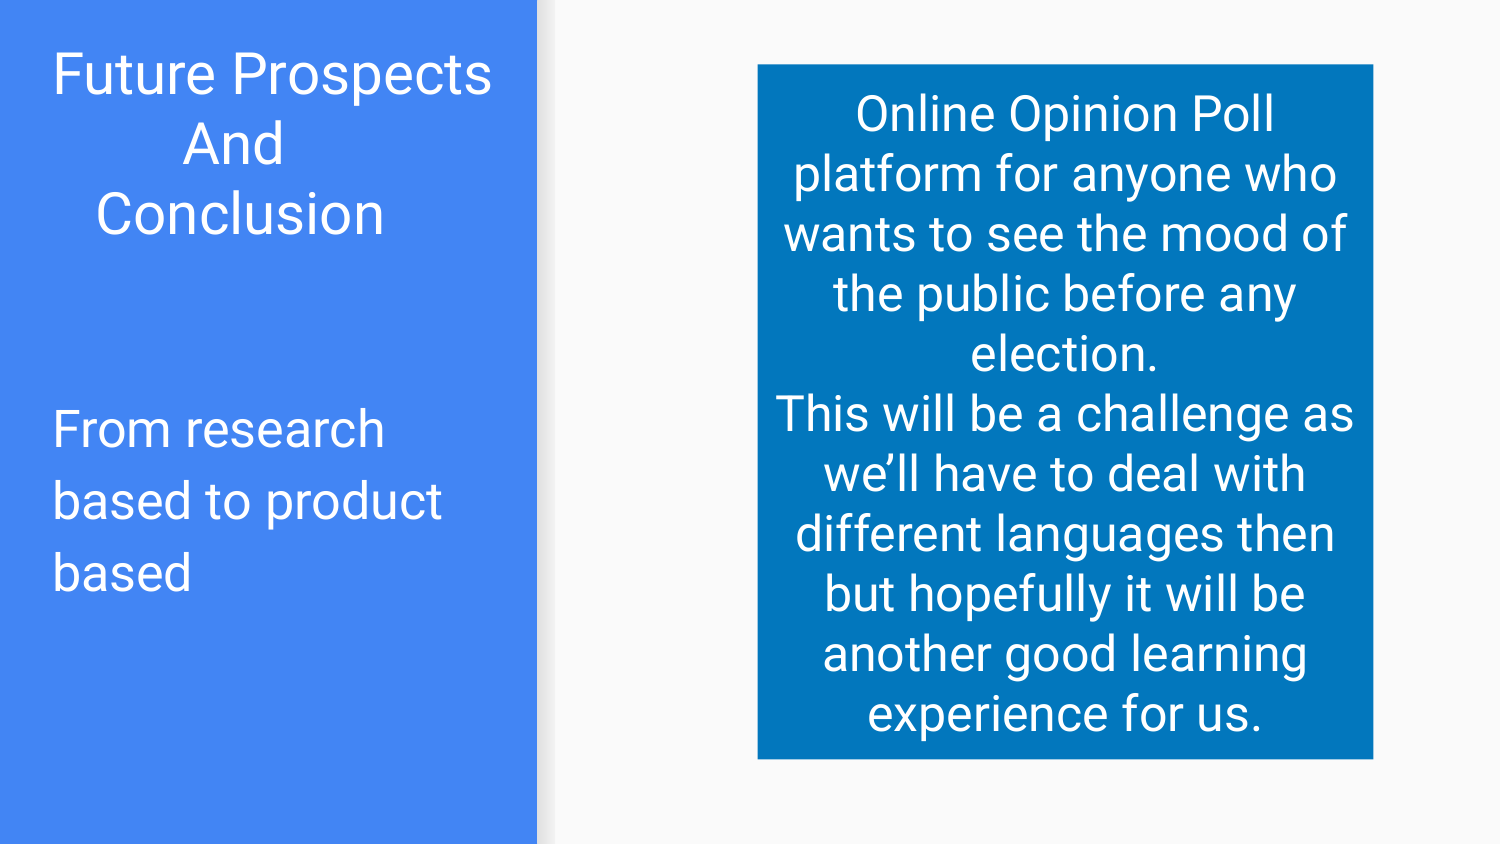

Online Opinion Poll platform for anyone who wants to see the mood of the public before any election.
This will be a challenge as we’ll have to deal with different languages then but hopefully it will be another good learning experience for us.
# Future Prospects
         And
   Conclusion

From research based to product based